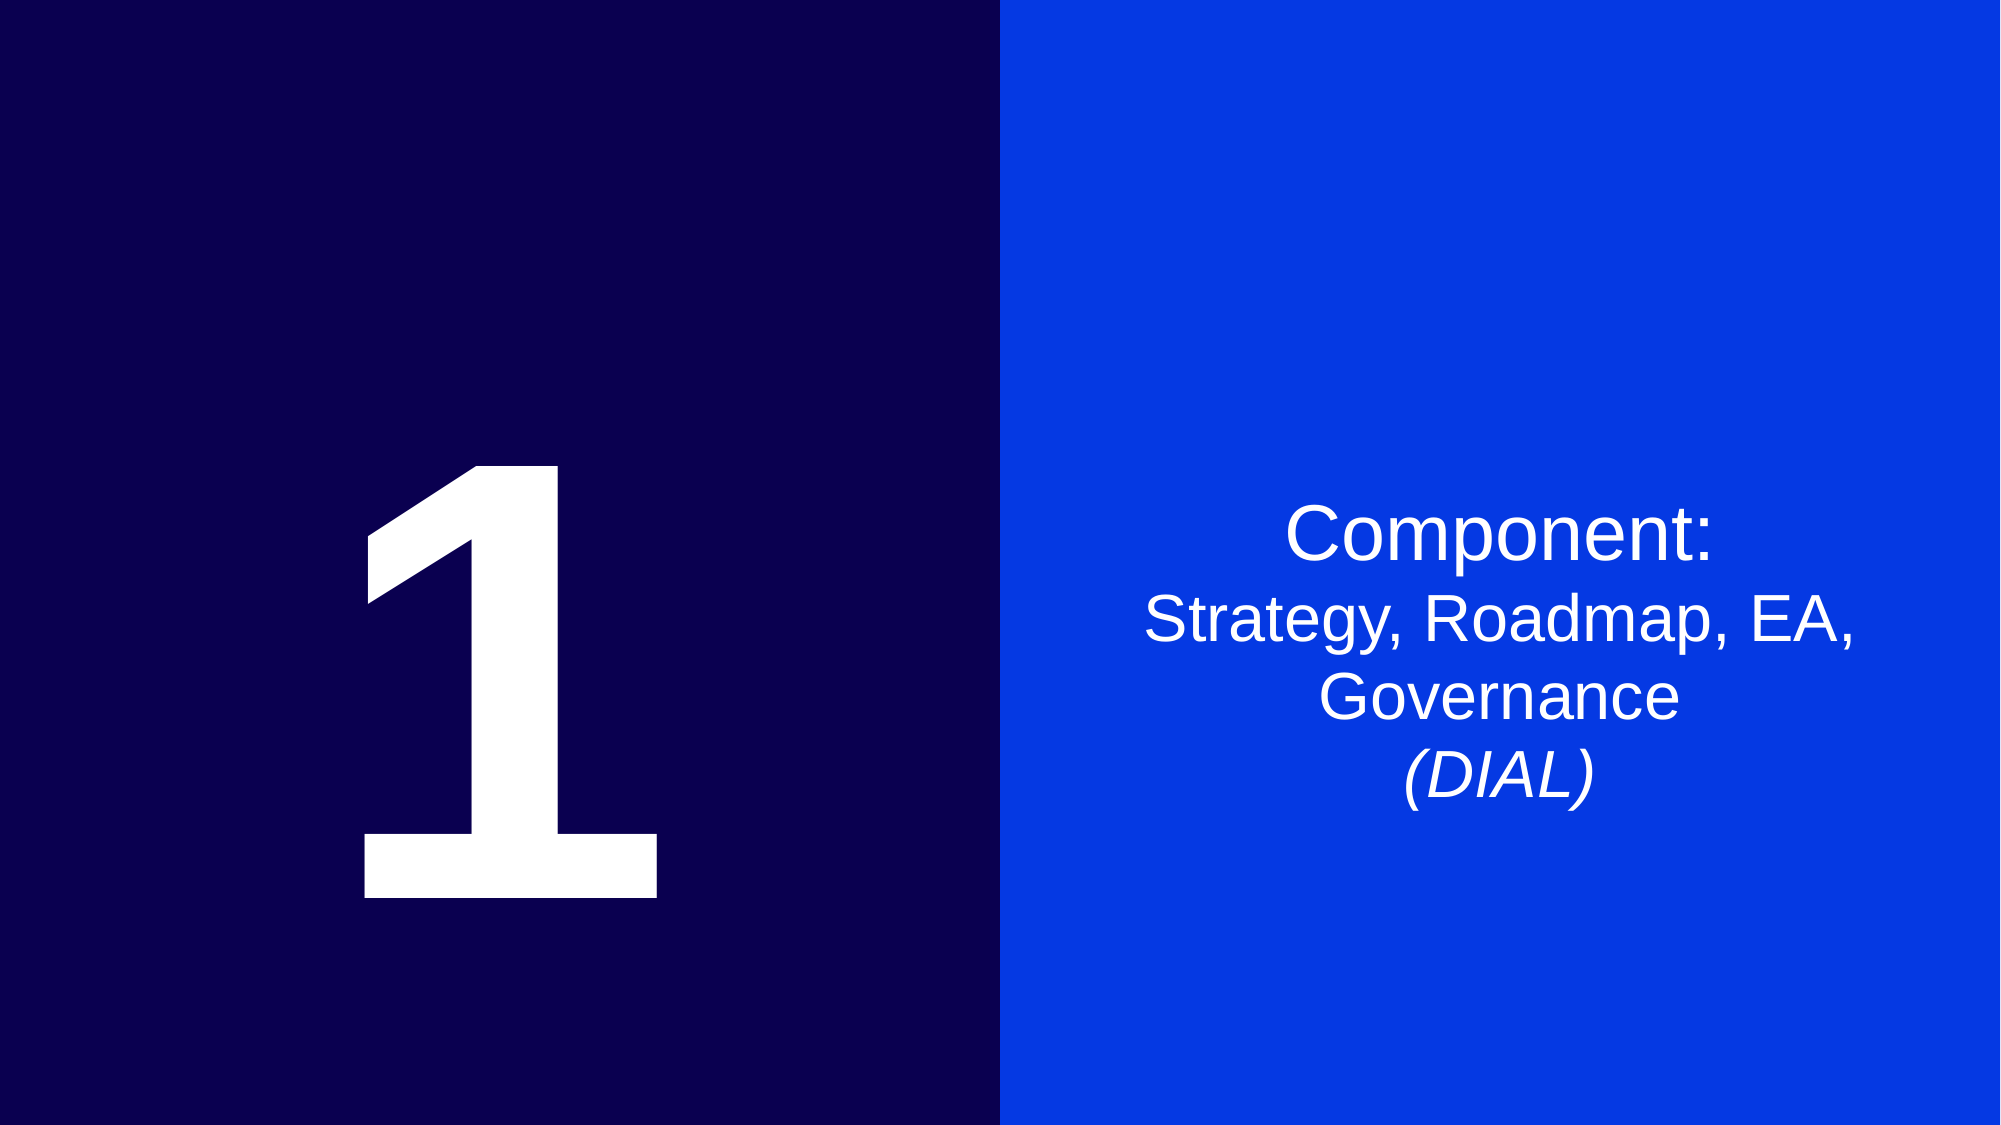

1
# Component: Strategy, Roadmap, EA, Governance (DIAL)